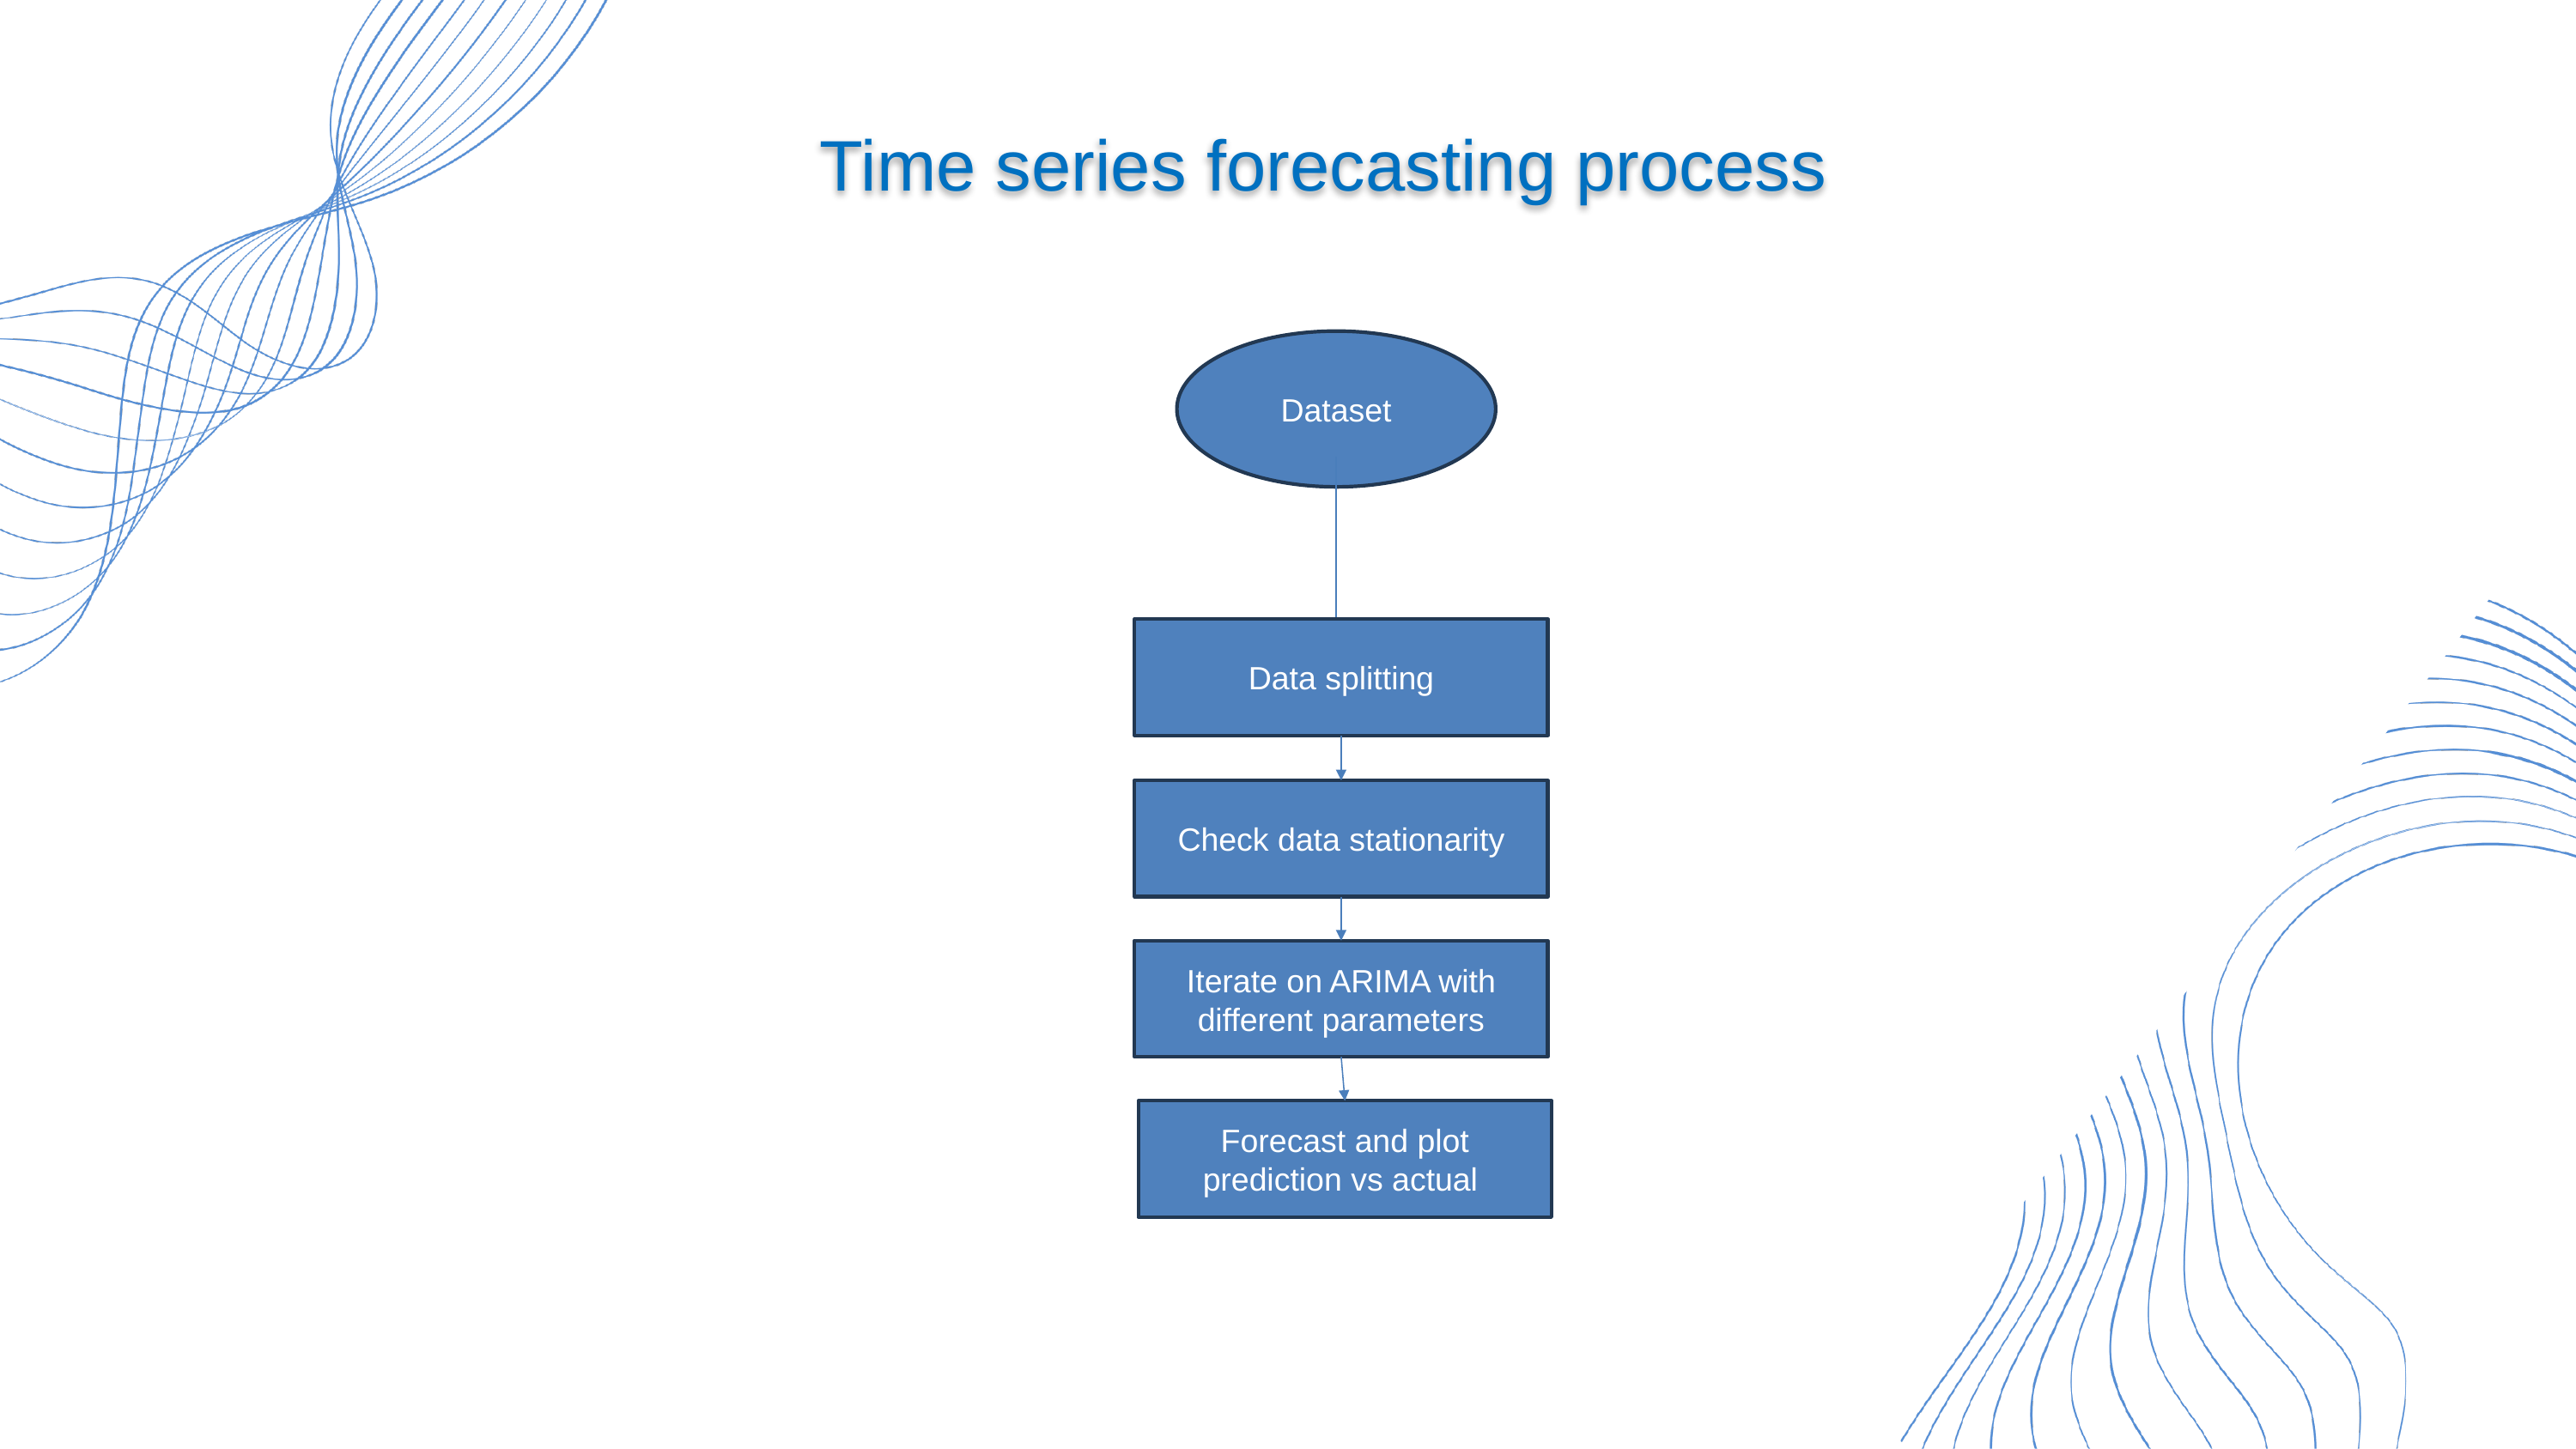

Time series forecasting process
Dataset
Data splitting
Check data stationarity
Iterate on ARIMA with different parameters
Forecast and plot prediction vs actual